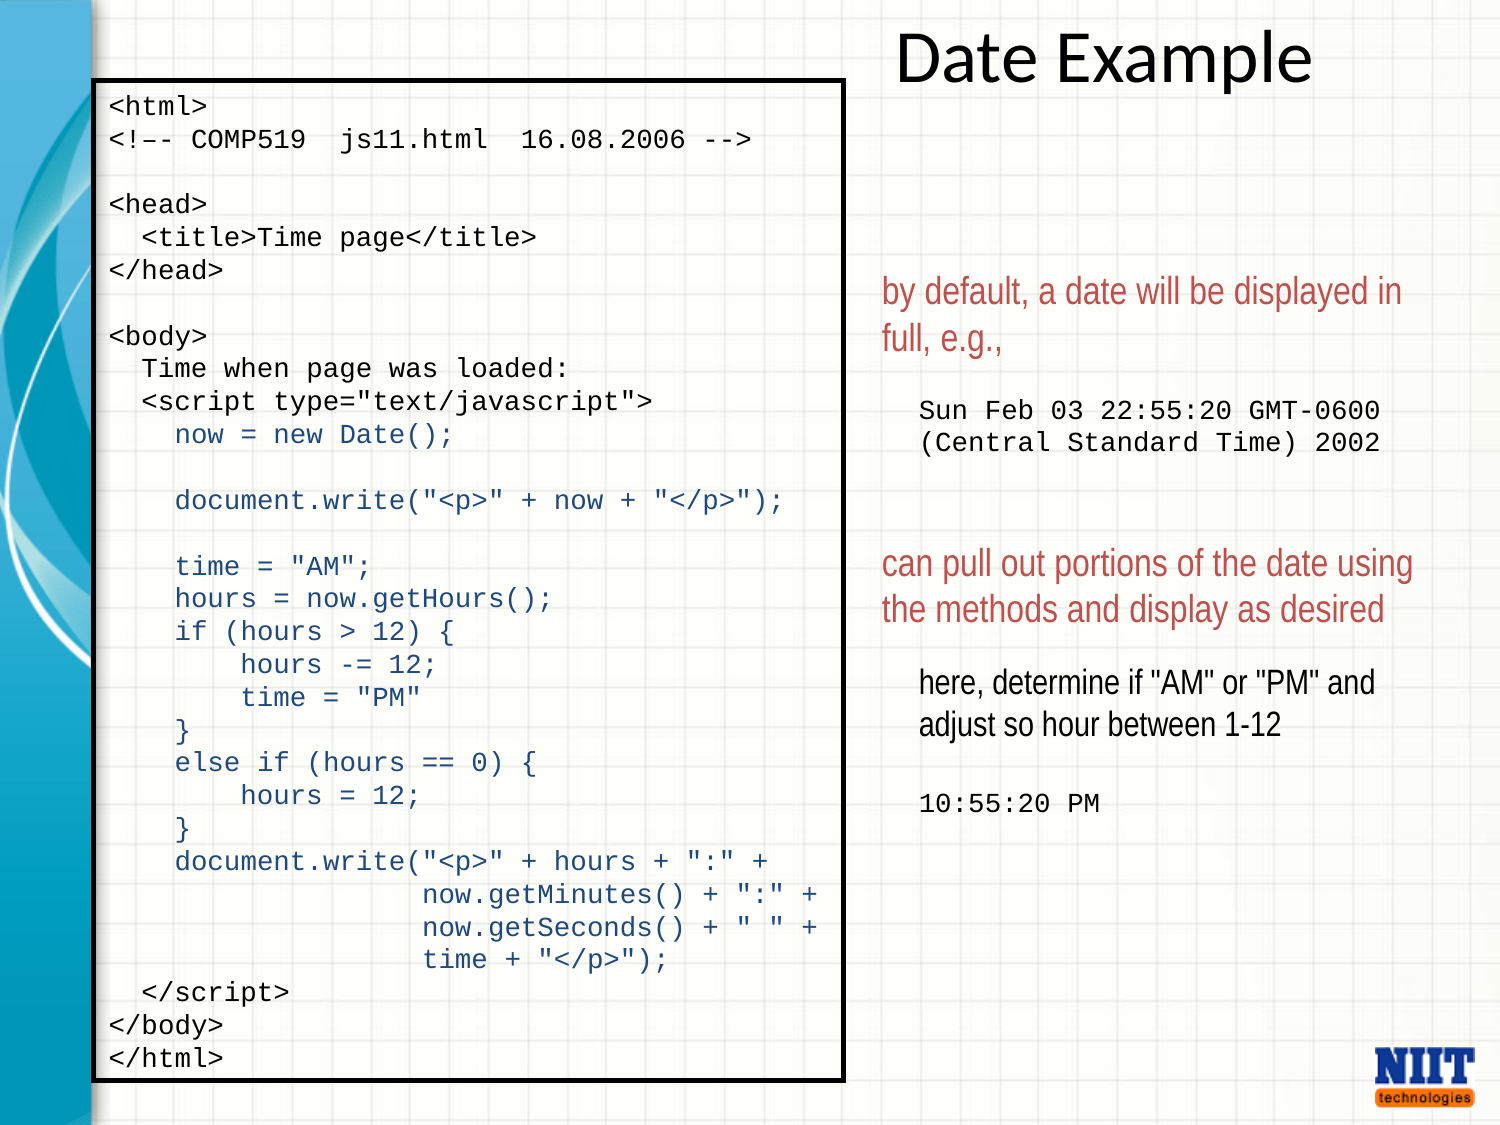

# Date Example
<html>
<!–- COMP519  js11.html  16.08.2006 -->

<head>
  <title>Time page</title>
</head>

<body>
  Time when page was loaded:
  <script type="text/javascript">
    now = new Date();

    document.write("<p>" + now + "</p>");

    time = "AM";
    hours = now.getHours();
    if (hours > 12) {
        hours -= 12;
        time = "PM"
    }
    else if (hours == 0) {
        hours = 12;
    }
    document.write("<p>" + hours + ":" +
                   now.getMinutes() + ":" +
                   now.getSeconds() + " " +
                   time + "</p>");
  </script>
</body>
</html>
by default, a date will be displayed in full, e.g.,

Sun Feb 03 22:55:20 GMT-0600 (Central Standard Time) 2002

can pull out portions of the date using the methods and display as desired

here, determine if "AM" or "PM" and adjust so hour between 1-12

10:55:20 PM